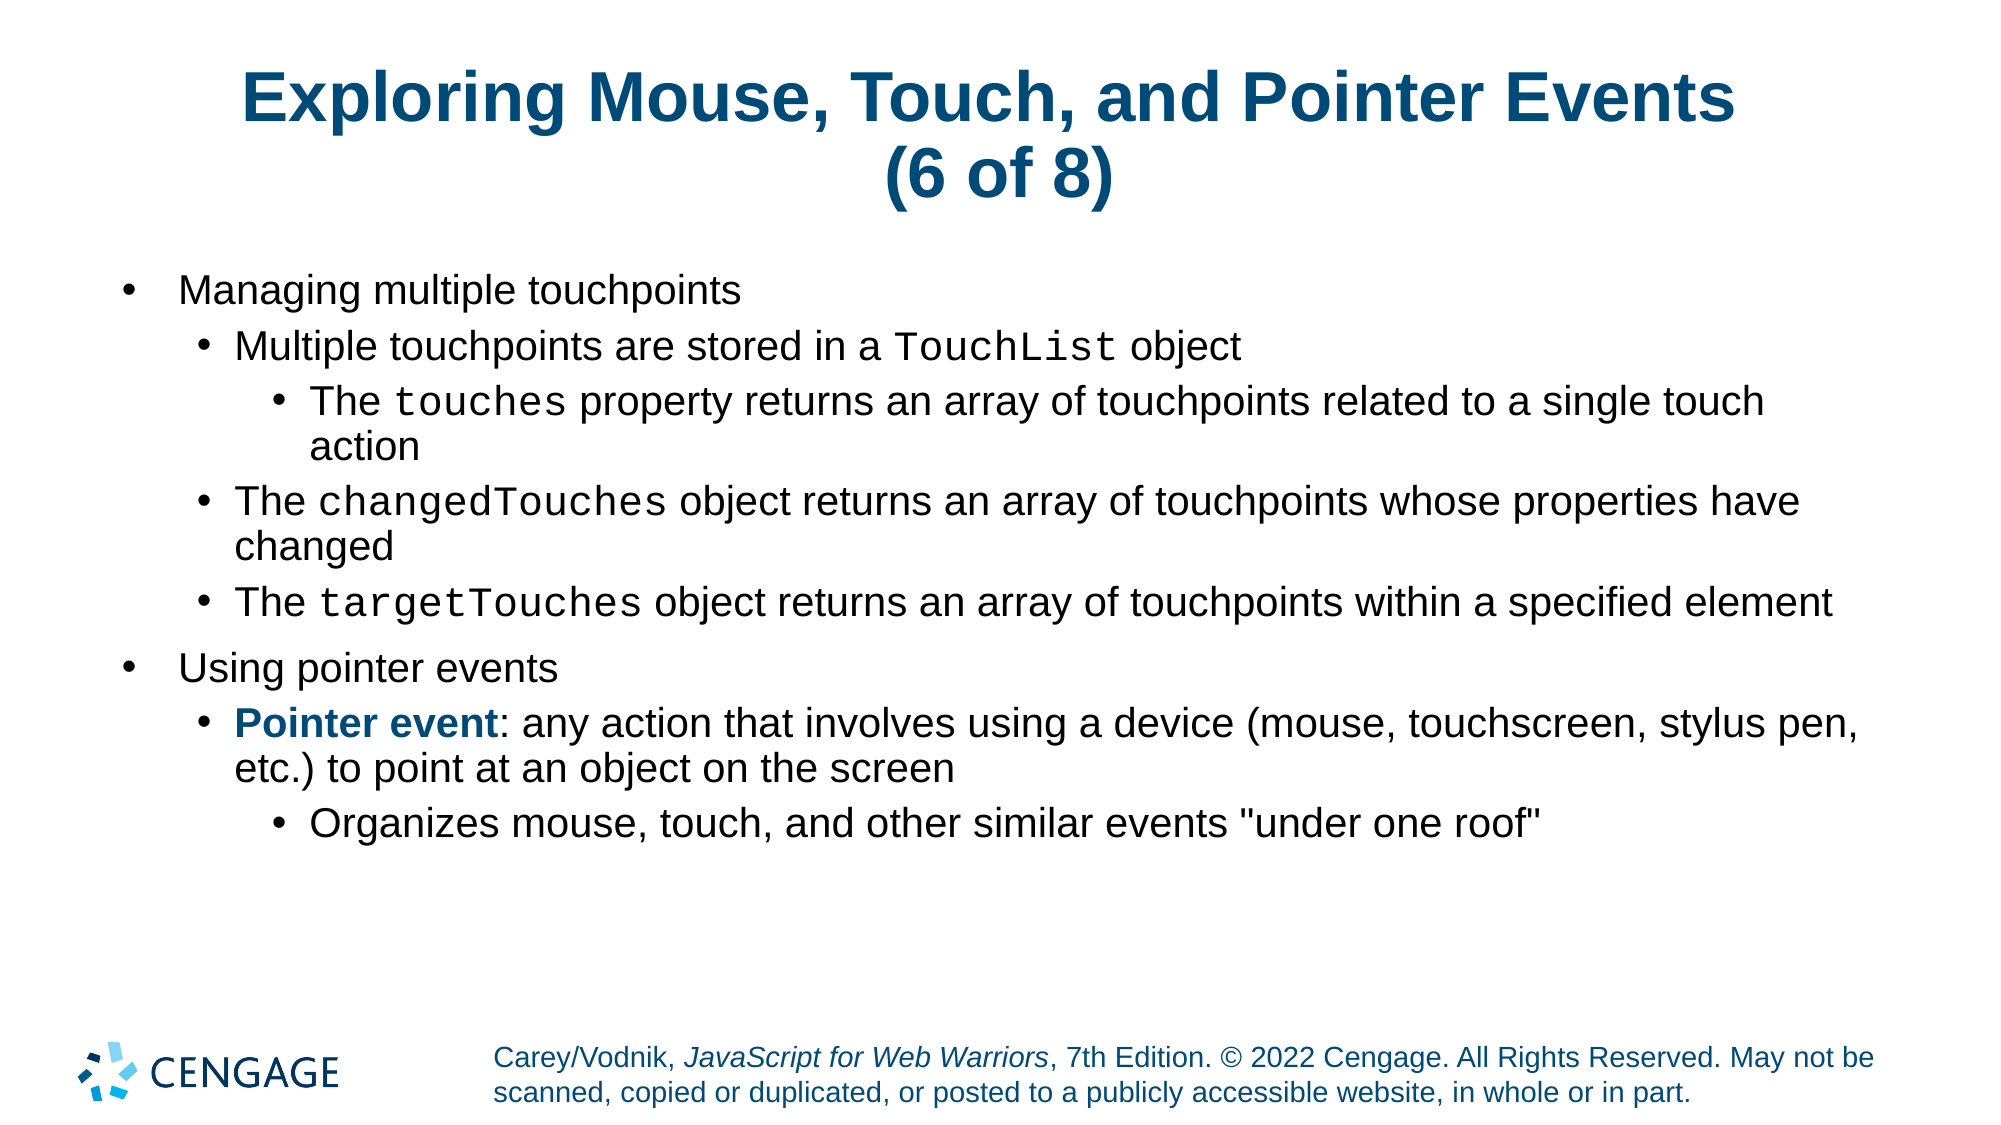

# Exploring Mouse, Touch, and Pointer Events (6 of 8)
Managing multiple touchpoints
Multiple touchpoints are stored in a TouchList object
The touches property returns an array of touchpoints related to a single touch action
The changedTouches object returns an array of touchpoints whose properties have changed
The targetTouches object returns an array of touchpoints within a specified element
Using pointer events
Pointer event: any action that involves using a device (mouse, touchscreen, stylus pen, etc.) to point at an object on the screen
Organizes mouse, touch, and other similar events "under one roof"